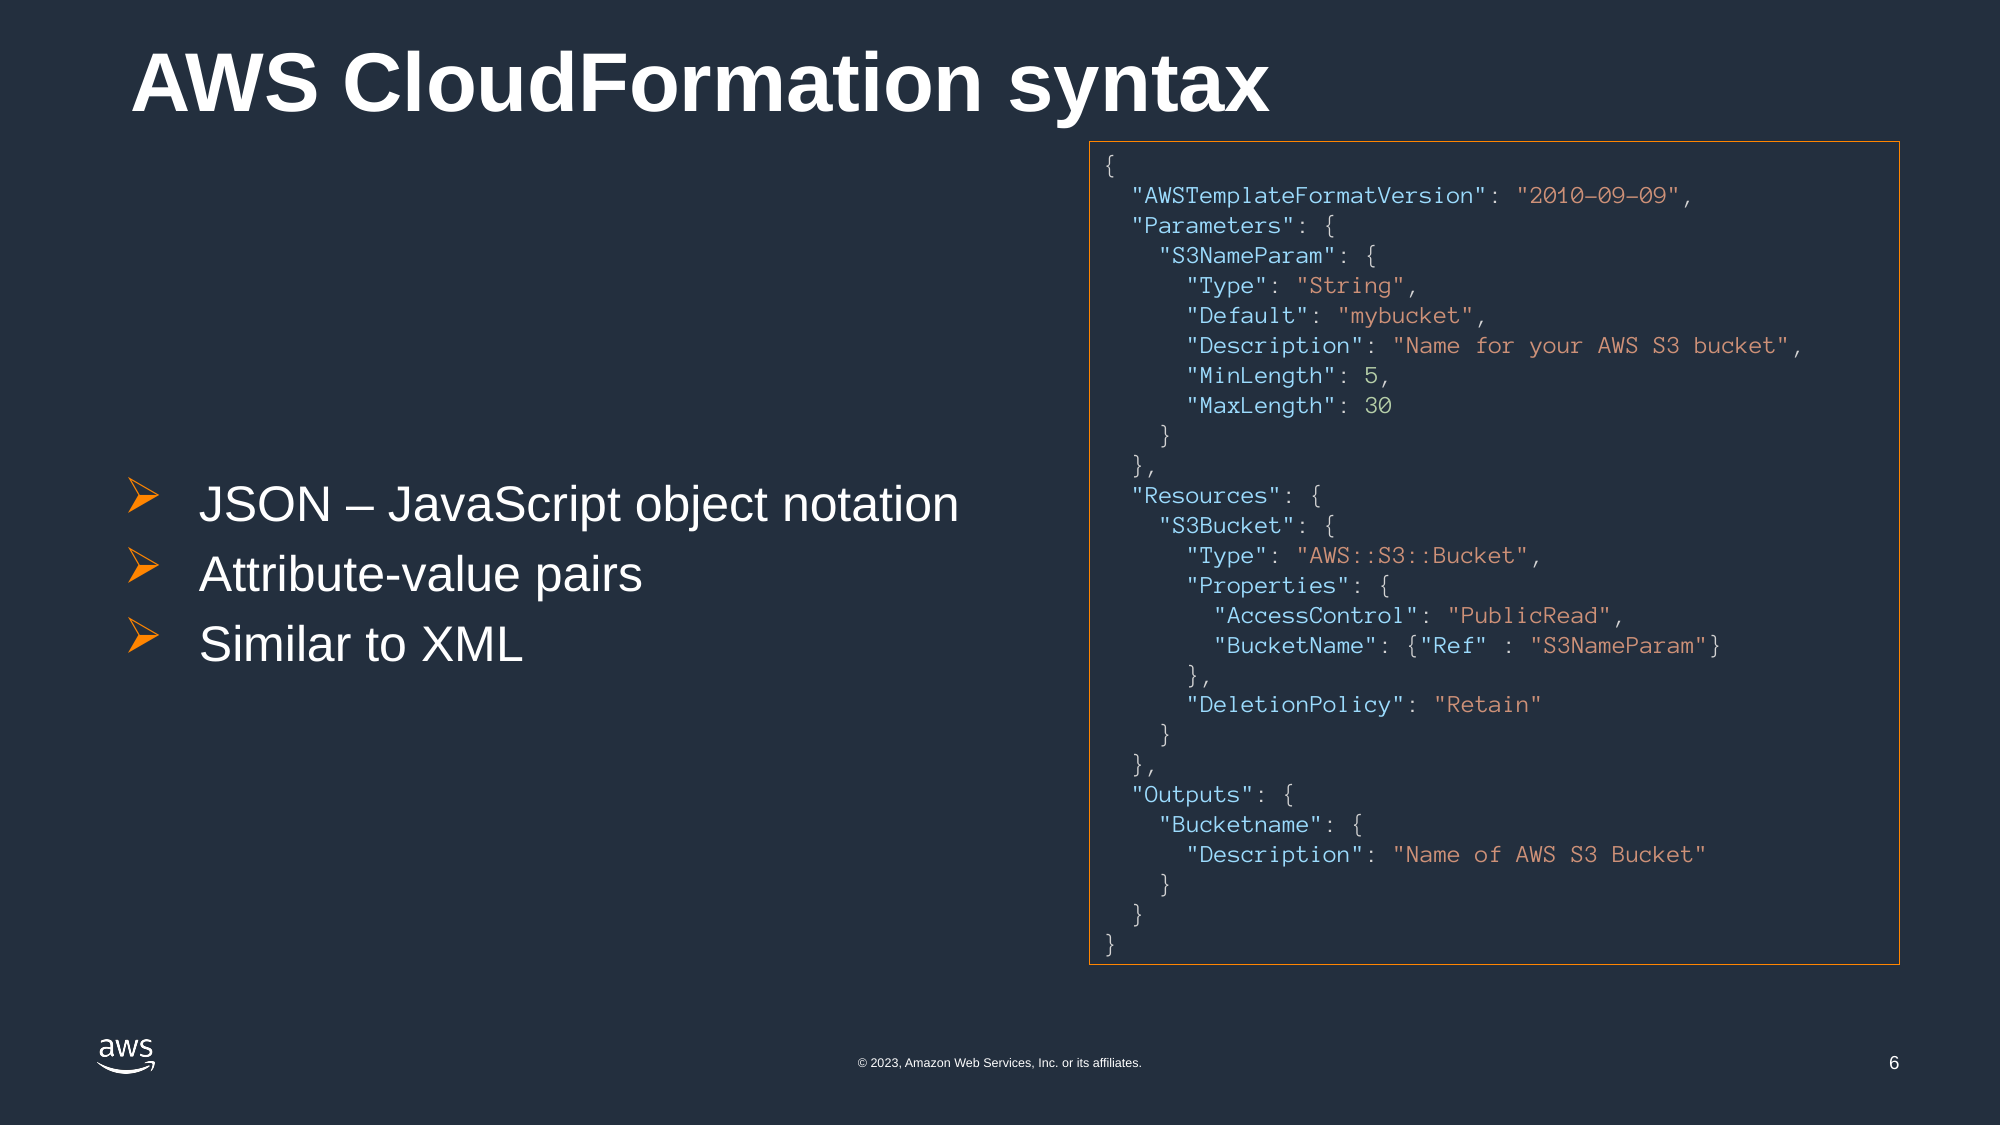

# AWS CloudFormation syntax
{
  "AWSTemplateFormatVersion": "2010-09-09",
  "Parameters": {
    "S3NameParam": {
      "Type": "String",
      "Default": "mybucket",
      "Description": "Name for your AWS S3 bucket",
      "MinLength": 5,
      "MaxLength": 30
    }
  },
  "Resources": {
    "S3Bucket": {
      "Type": "AWS::S3::Bucket",
      "Properties": {
        "AccessControl": "PublicRead",
        "BucketName": {"Ref" : "S3NameParam"}
      },
      "DeletionPolicy": "Retain"
    }
  },
  "Outputs": {
    "Bucketname": {
      "Description": "Name of AWS S3 Bucket"
    }
  }
}
JSON – JavaScript object notation
Attribute-value pairs
Similar to XML

6